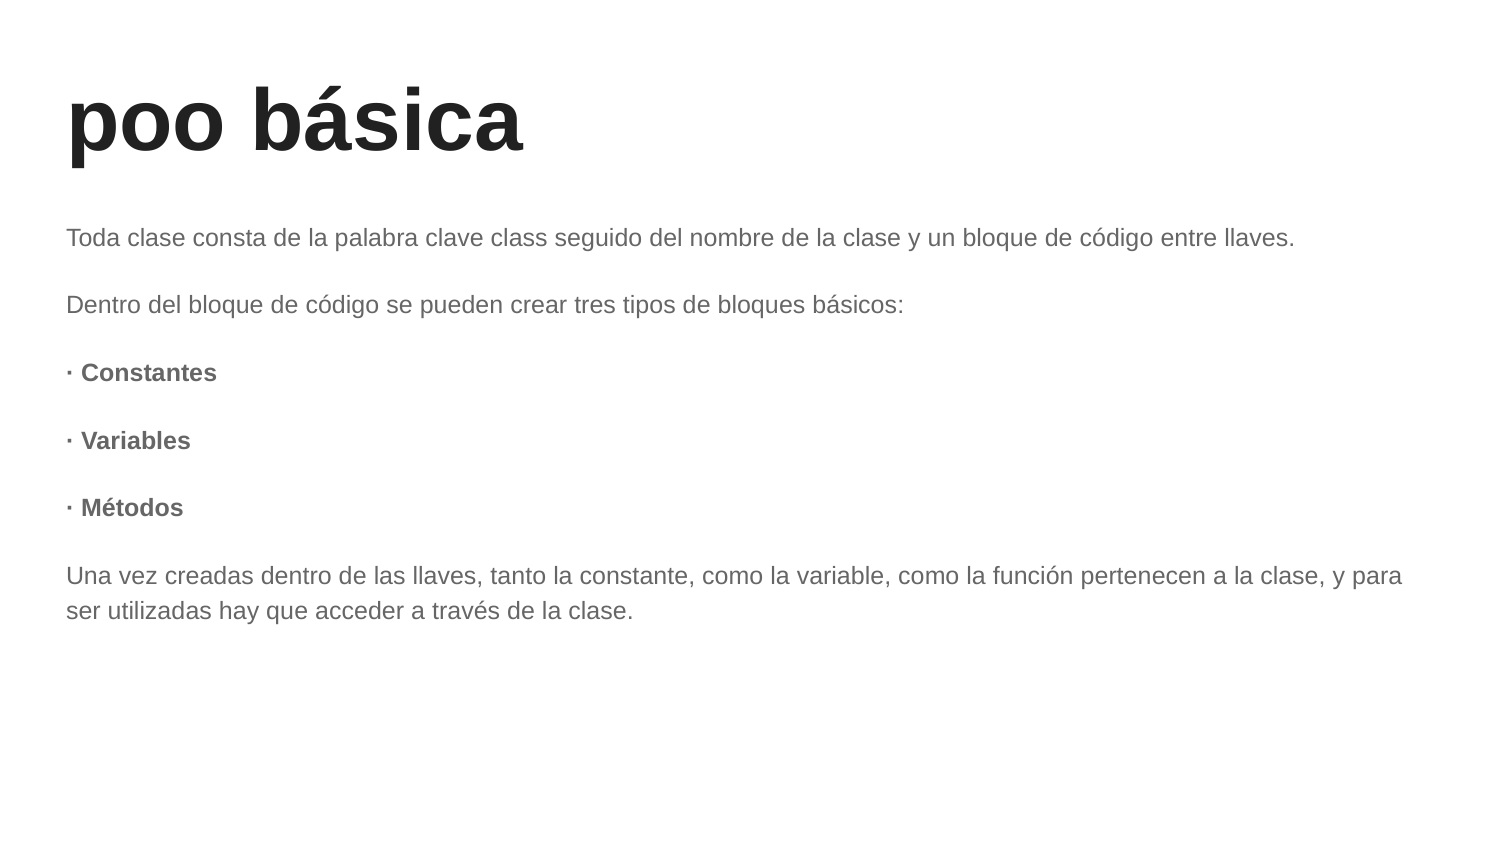

# poo básica
Toda clase consta de la palabra clave class seguido del nombre de la clase y un bloque de código entre llaves.
Dentro del bloque de código se pueden crear tres tipos de bloques básicos:
· Constantes
· Variables
· Métodos
Una vez creadas dentro de las llaves, tanto la constante, como la variable, como la función pertenecen a la clase, y para ser utilizadas hay que acceder a través de la clase.